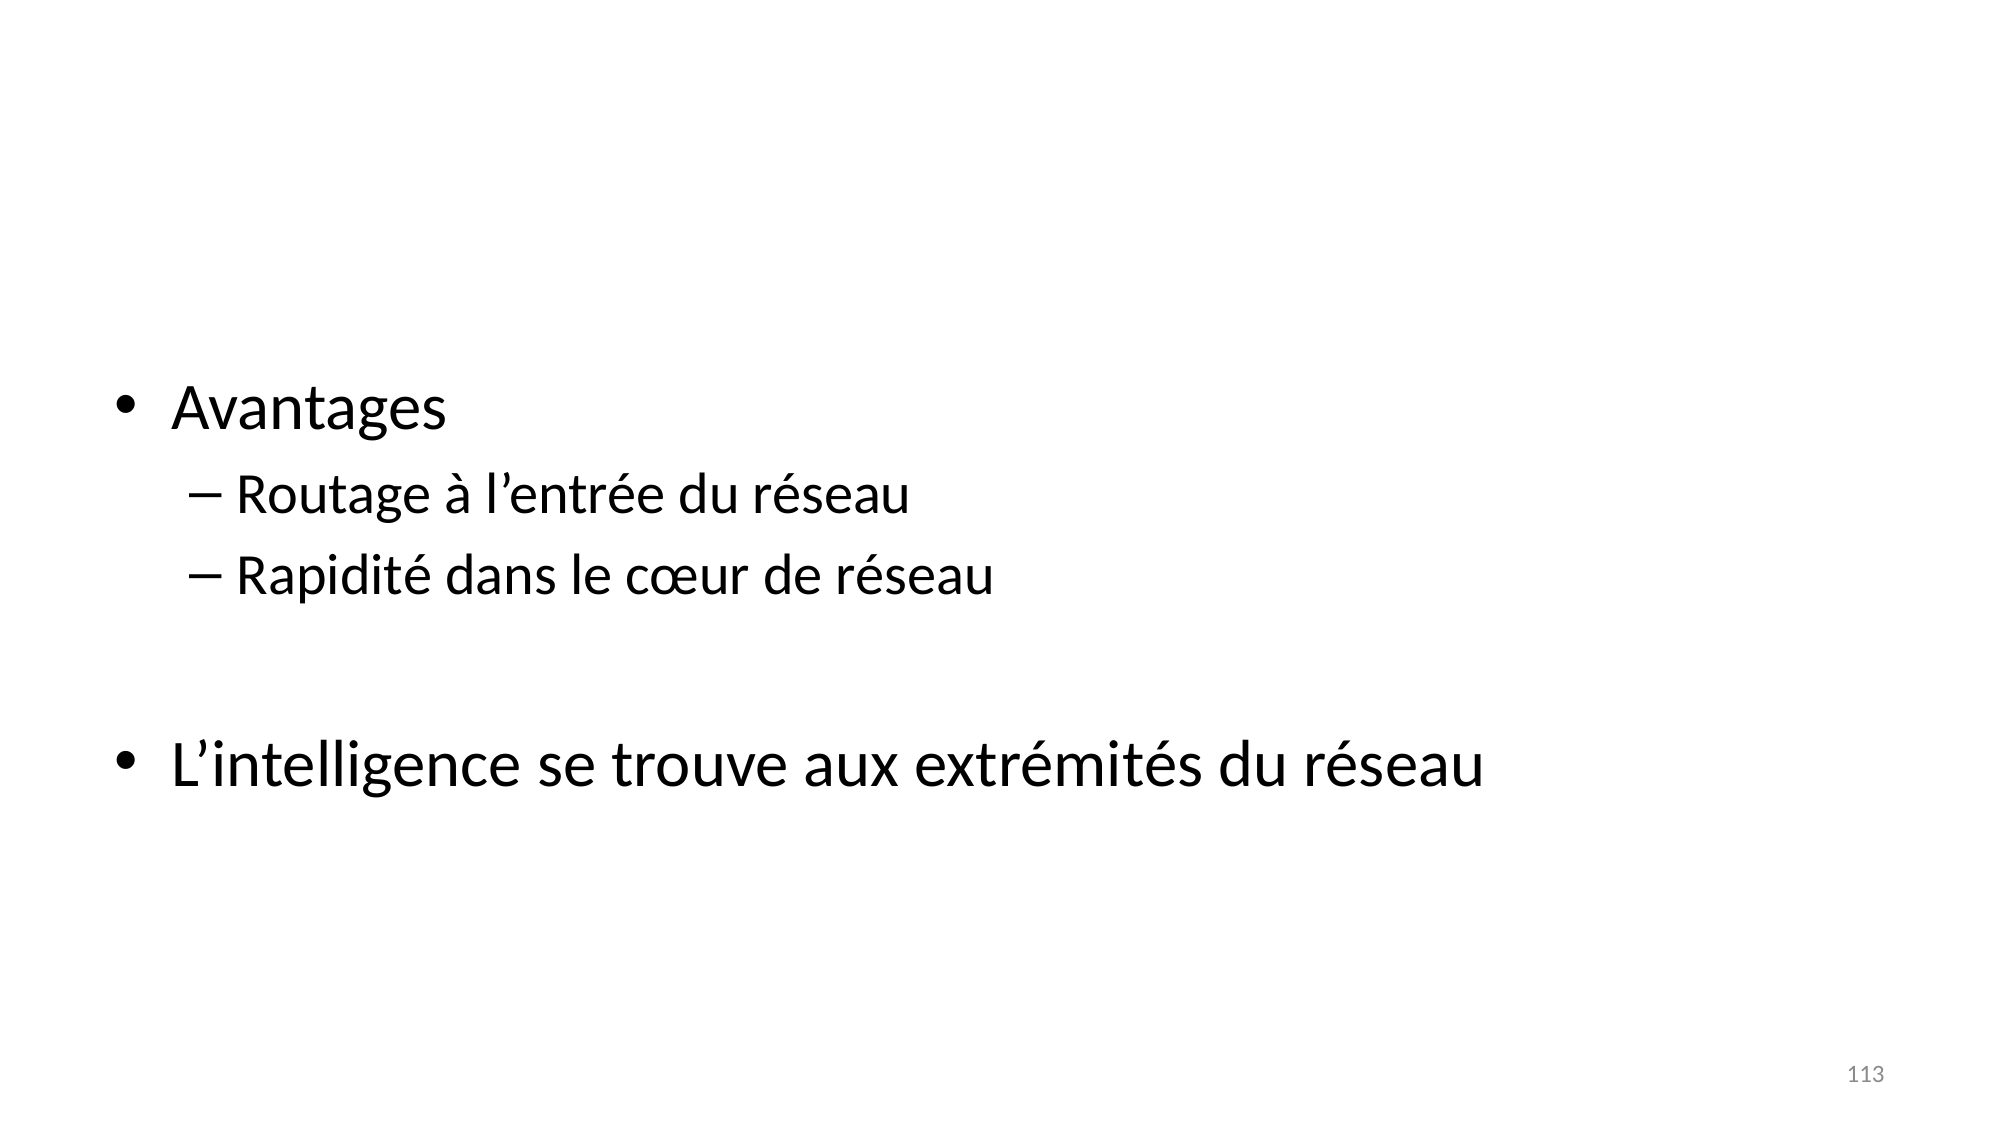

Avantages
Routage à l’entrée du réseau
Rapidité dans le cœur de réseau

L’intelligence se trouve aux extrémités du réseau
113